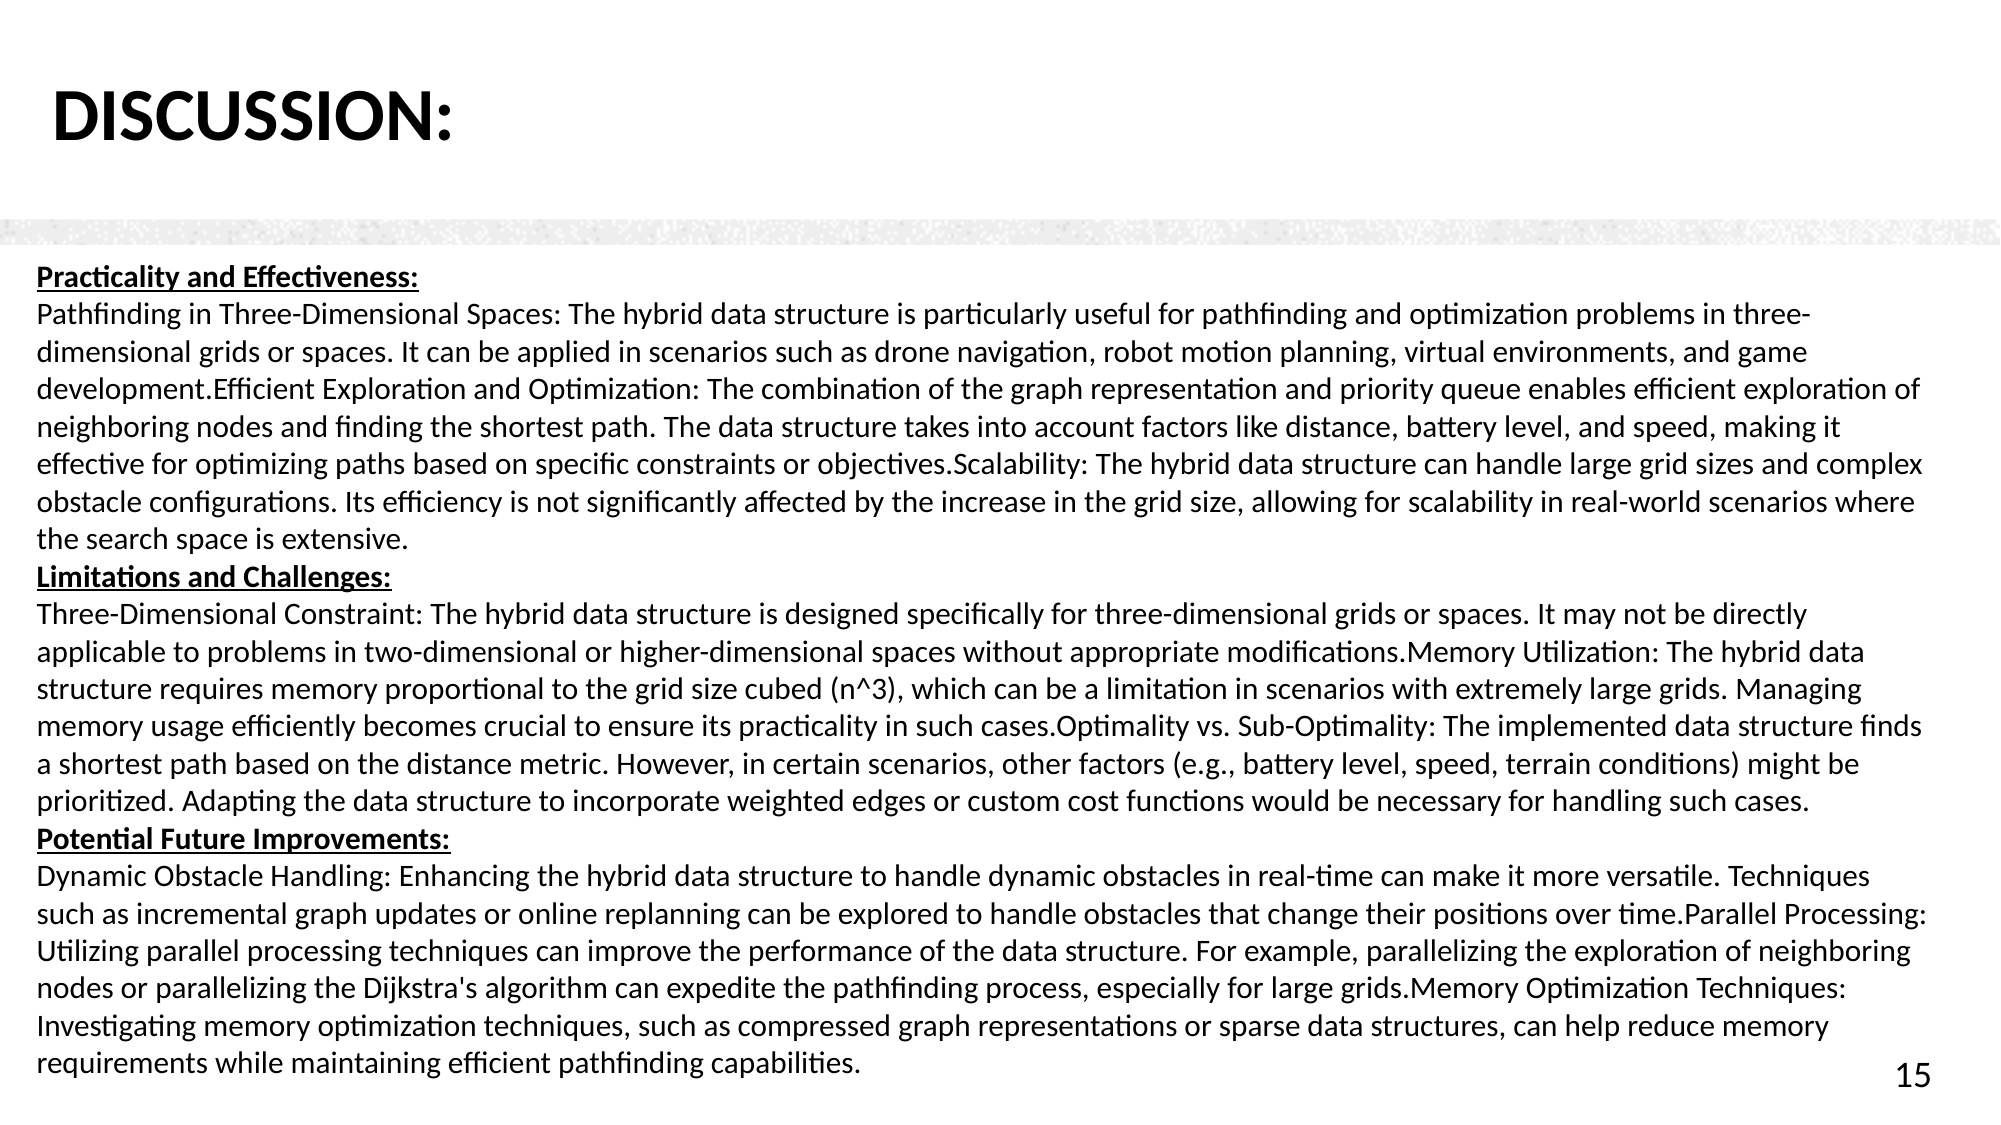

# Discussion:
Practicality and Effectiveness:
Pathfinding in Three-Dimensional Spaces: The hybrid data structure is particularly useful for pathfinding and optimization problems in three-dimensional grids or spaces. It can be applied in scenarios such as drone navigation, robot motion planning, virtual environments, and game development.Efficient Exploration and Optimization: The combination of the graph representation and priority queue enables efficient exploration of neighboring nodes and finding the shortest path. The data structure takes into account factors like distance, battery level, and speed, making it effective for optimizing paths based on specific constraints or objectives.Scalability: The hybrid data structure can handle large grid sizes and complex obstacle configurations. Its efficiency is not significantly affected by the increase in the grid size, allowing for scalability in real-world scenarios where the search space is extensive.
Limitations and Challenges:
Three-Dimensional Constraint: The hybrid data structure is designed specifically for three-dimensional grids or spaces. It may not be directly applicable to problems in two-dimensional or higher-dimensional spaces without appropriate modifications.Memory Utilization: The hybrid data structure requires memory proportional to the grid size cubed (n^3), which can be a limitation in scenarios with extremely large grids. Managing memory usage efficiently becomes crucial to ensure its practicality in such cases.Optimality vs. Sub-Optimality: The implemented data structure finds a shortest path based on the distance metric. However, in certain scenarios, other factors (e.g., battery level, speed, terrain conditions) might be prioritized. Adapting the data structure to incorporate weighted edges or custom cost functions would be necessary for handling such cases.
Potential Future Improvements:
Dynamic Obstacle Handling: Enhancing the hybrid data structure to handle dynamic obstacles in real-time can make it more versatile. Techniques such as incremental graph updates or online replanning can be explored to handle obstacles that change their positions over time.Parallel Processing: Utilizing parallel processing techniques can improve the performance of the data structure. For example, parallelizing the exploration of neighboring nodes or parallelizing the Dijkstra's algorithm can expedite the pathfinding process, especially for large grids.Memory Optimization Techniques: Investigating memory optimization techniques, such as compressed graph representations or sparse data structures, can help reduce memory requirements while maintaining efficient pathfinding capabilities.
15